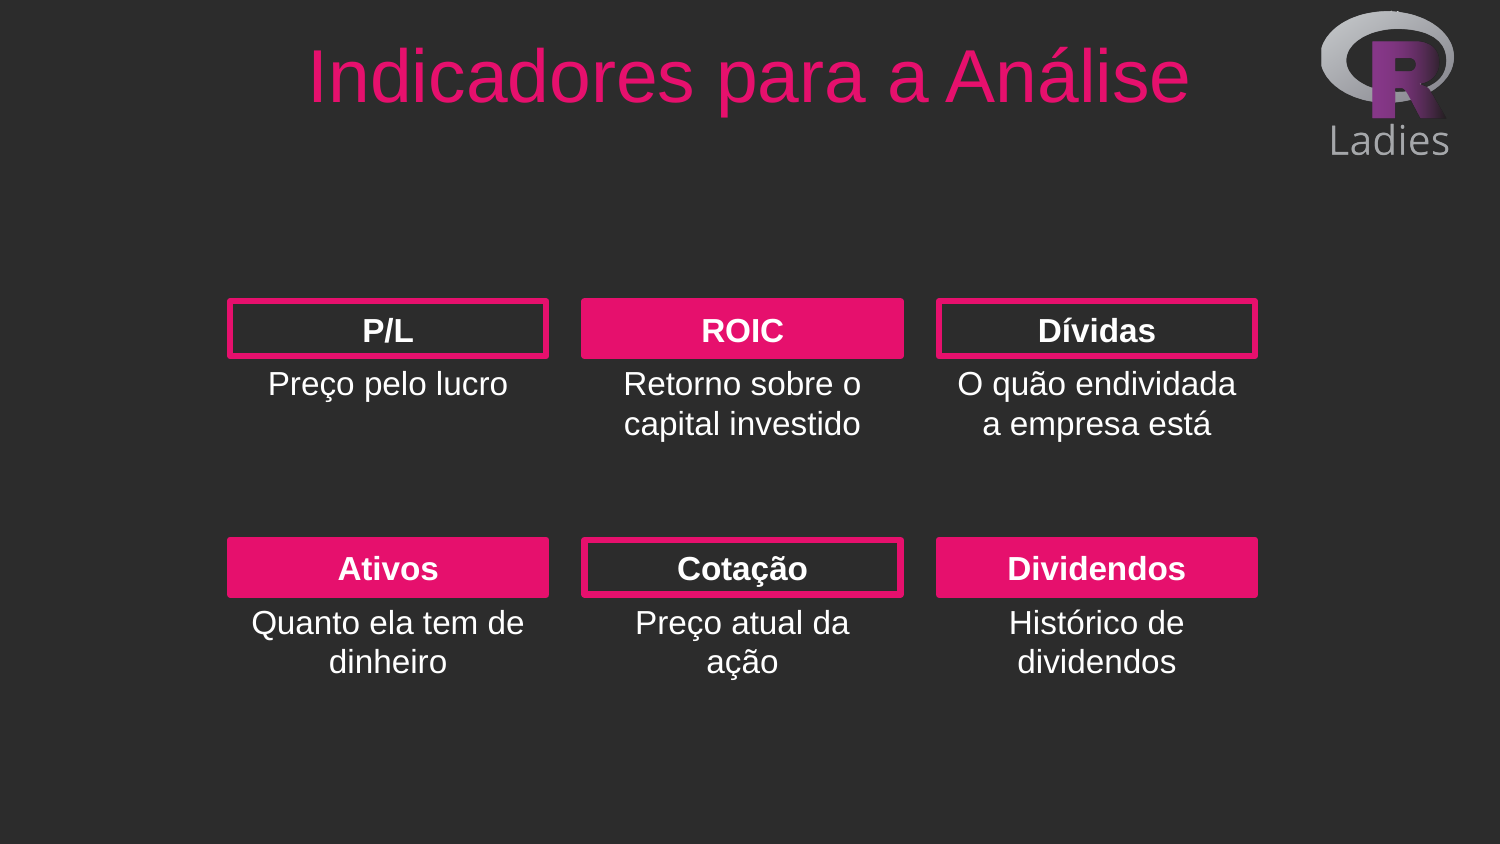

Indicadores para a Análise
P/L
Preço pelo lucro
ROIC
Retorno sobre o capital investido
Dívidas
O quão endividada a empresa está
Ativos
Quanto ela tem de dinheiro
Cotação
Preço atual da ação
Dividendos
Histórico de dividendos